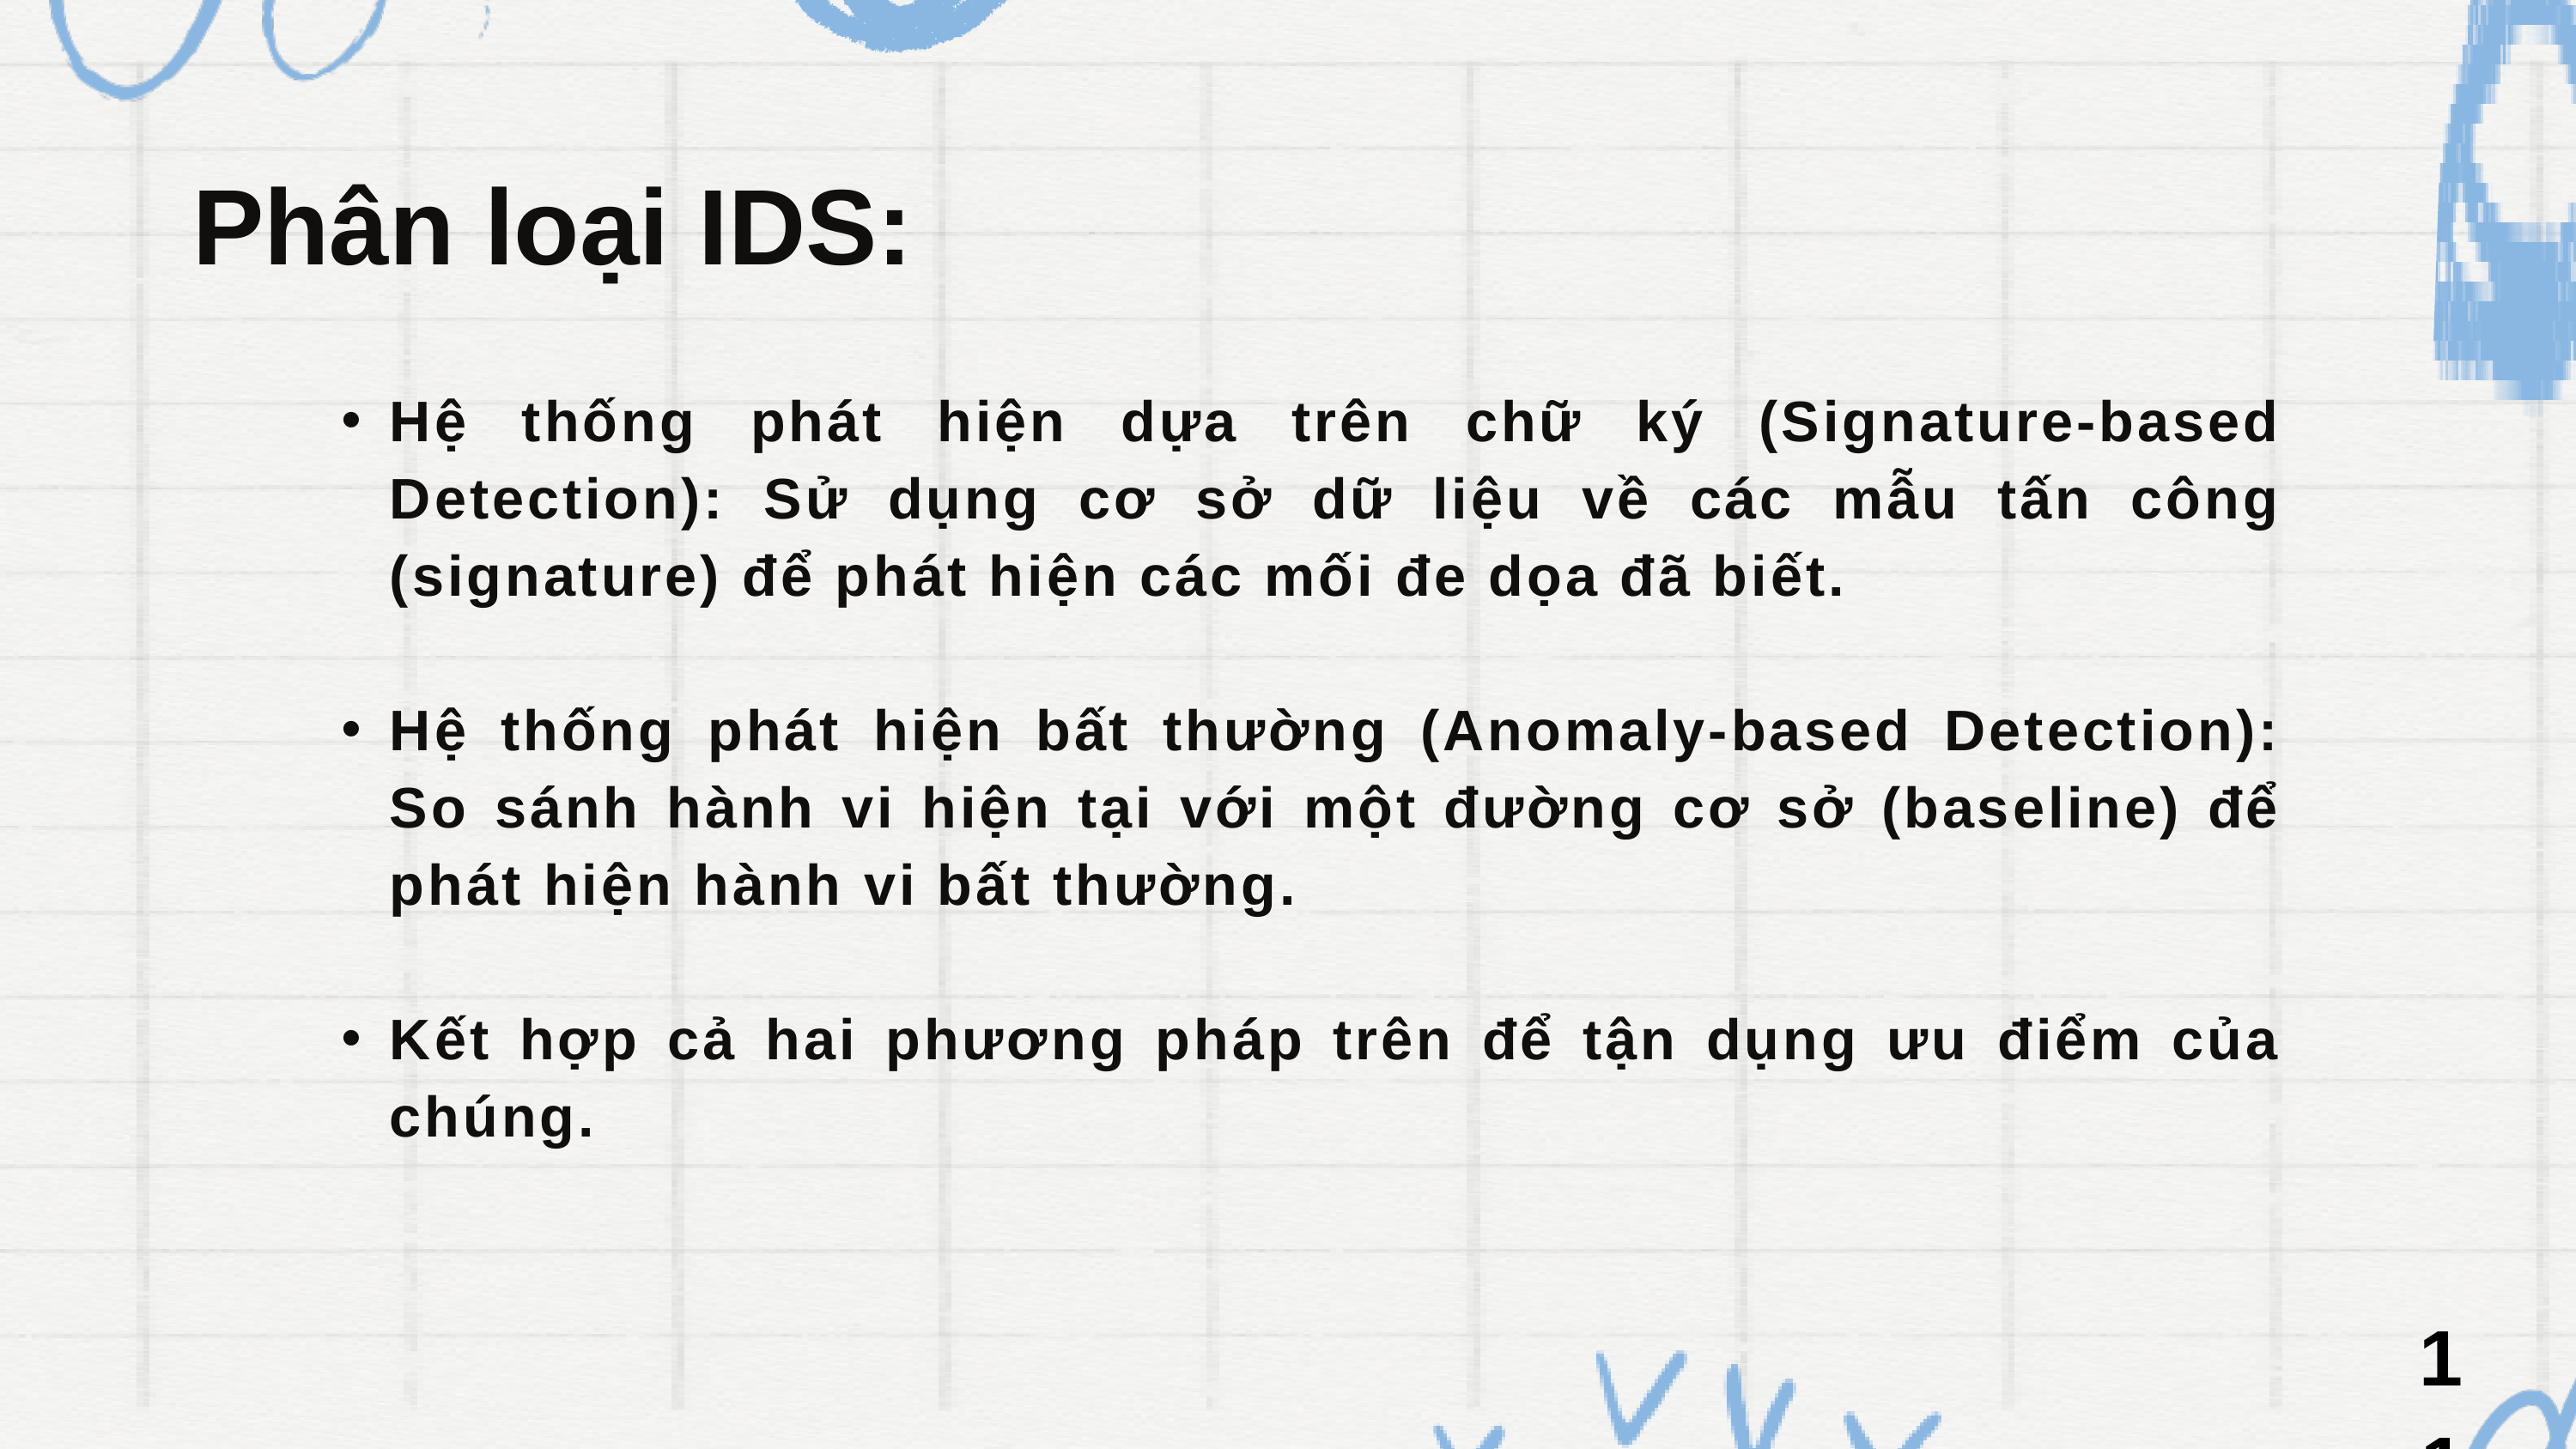

Phân loại IDS:
Hệ thống phát hiện dựa trên chữ ký (Signature-based Detection): Sử dụng cơ sở dữ liệu về các mẫu tấn công (signature) để phát hiện các mối đe dọa đã biết.

Hệ thống phát hiện bất thường (Anomaly-based Detection): So sánh hành vi hiện tại với một đường cơ sở (baseline) để phát hiện hành vi bất thường.

Kết hợp cả hai phương pháp trên để tận dụng ưu điểm của chúng.

11